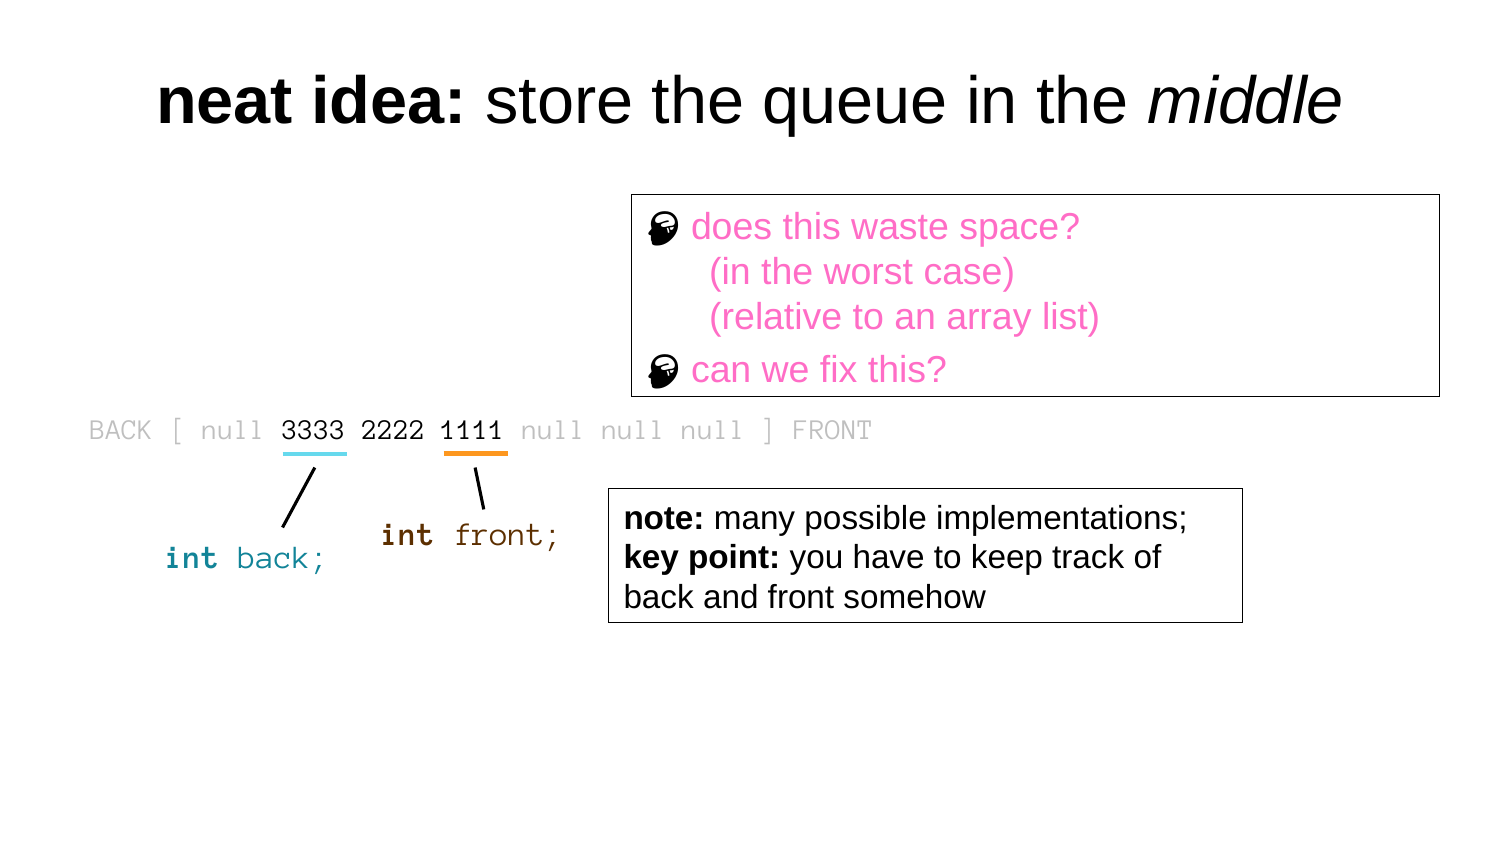

# neat idea: store the queue in the middle

BACK [ null 3333 2222 1111 null null null ] FRONT
🧠 does this waste space?
      (in the worst case)
      (relative to an array list)
🧠 can we fix this?
note: many possible implementations;
key point: you have to keep track of back and front somehow
int front;
int back;